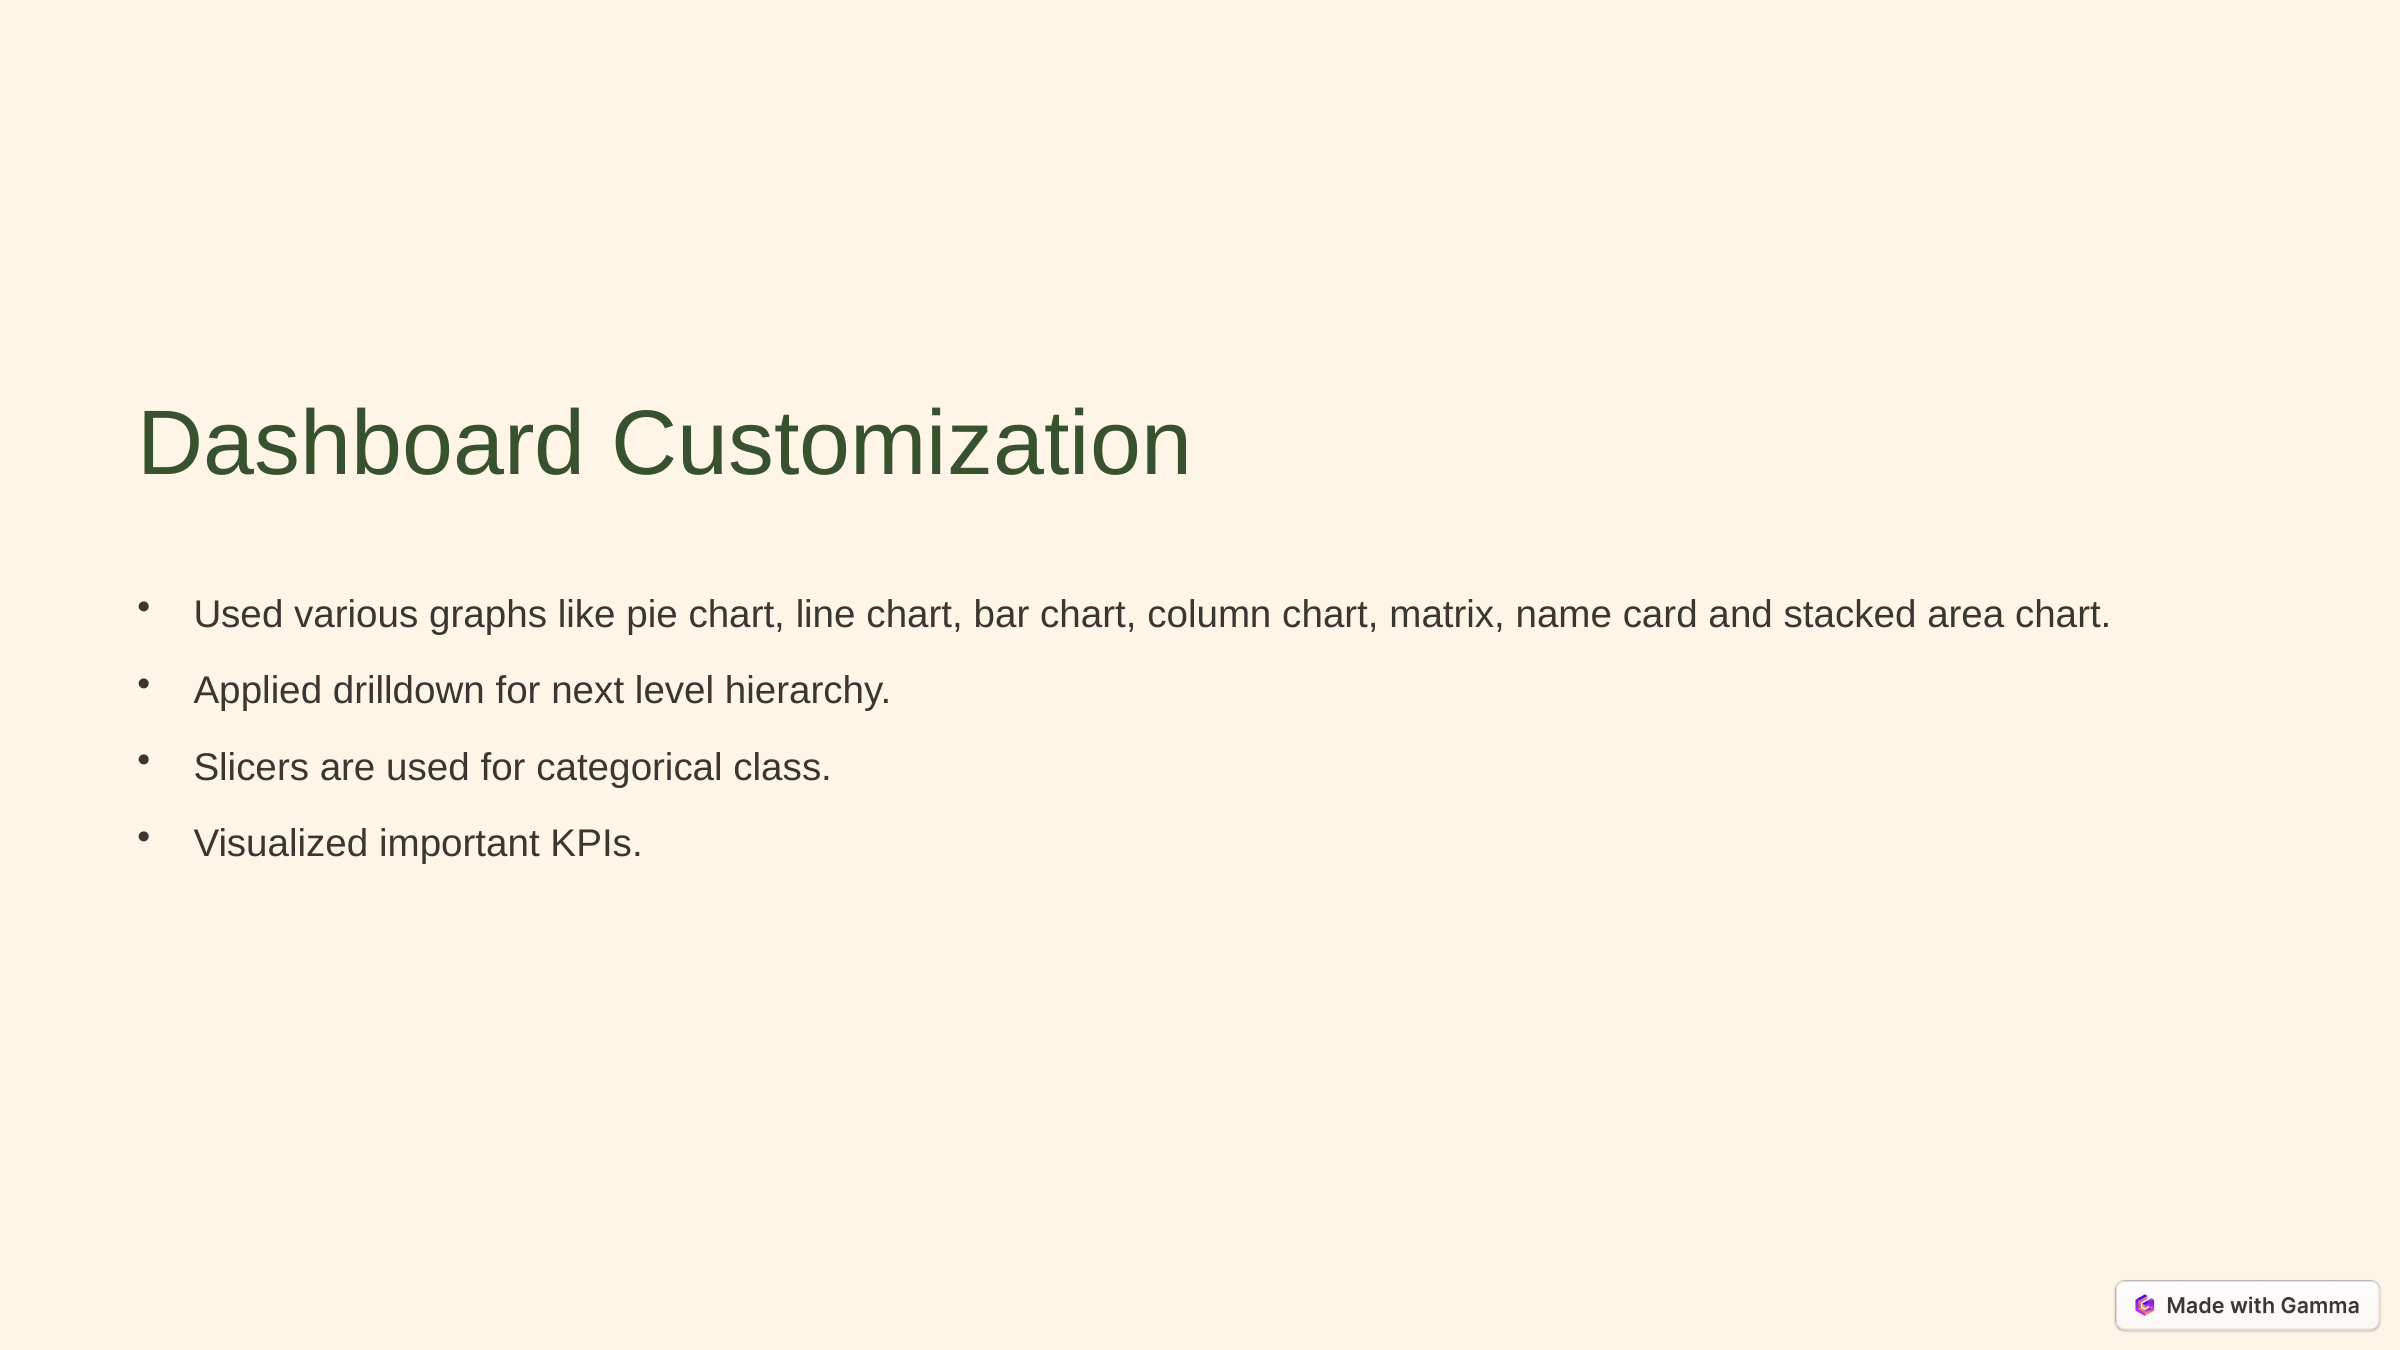

Dashboard Customization
Used various graphs like pie chart, line chart, bar chart, column chart, matrix, name card and stacked area chart.
Applied drilldown for next level hierarchy.
Slicers are used for categorical class.
Visualized important KPIs.